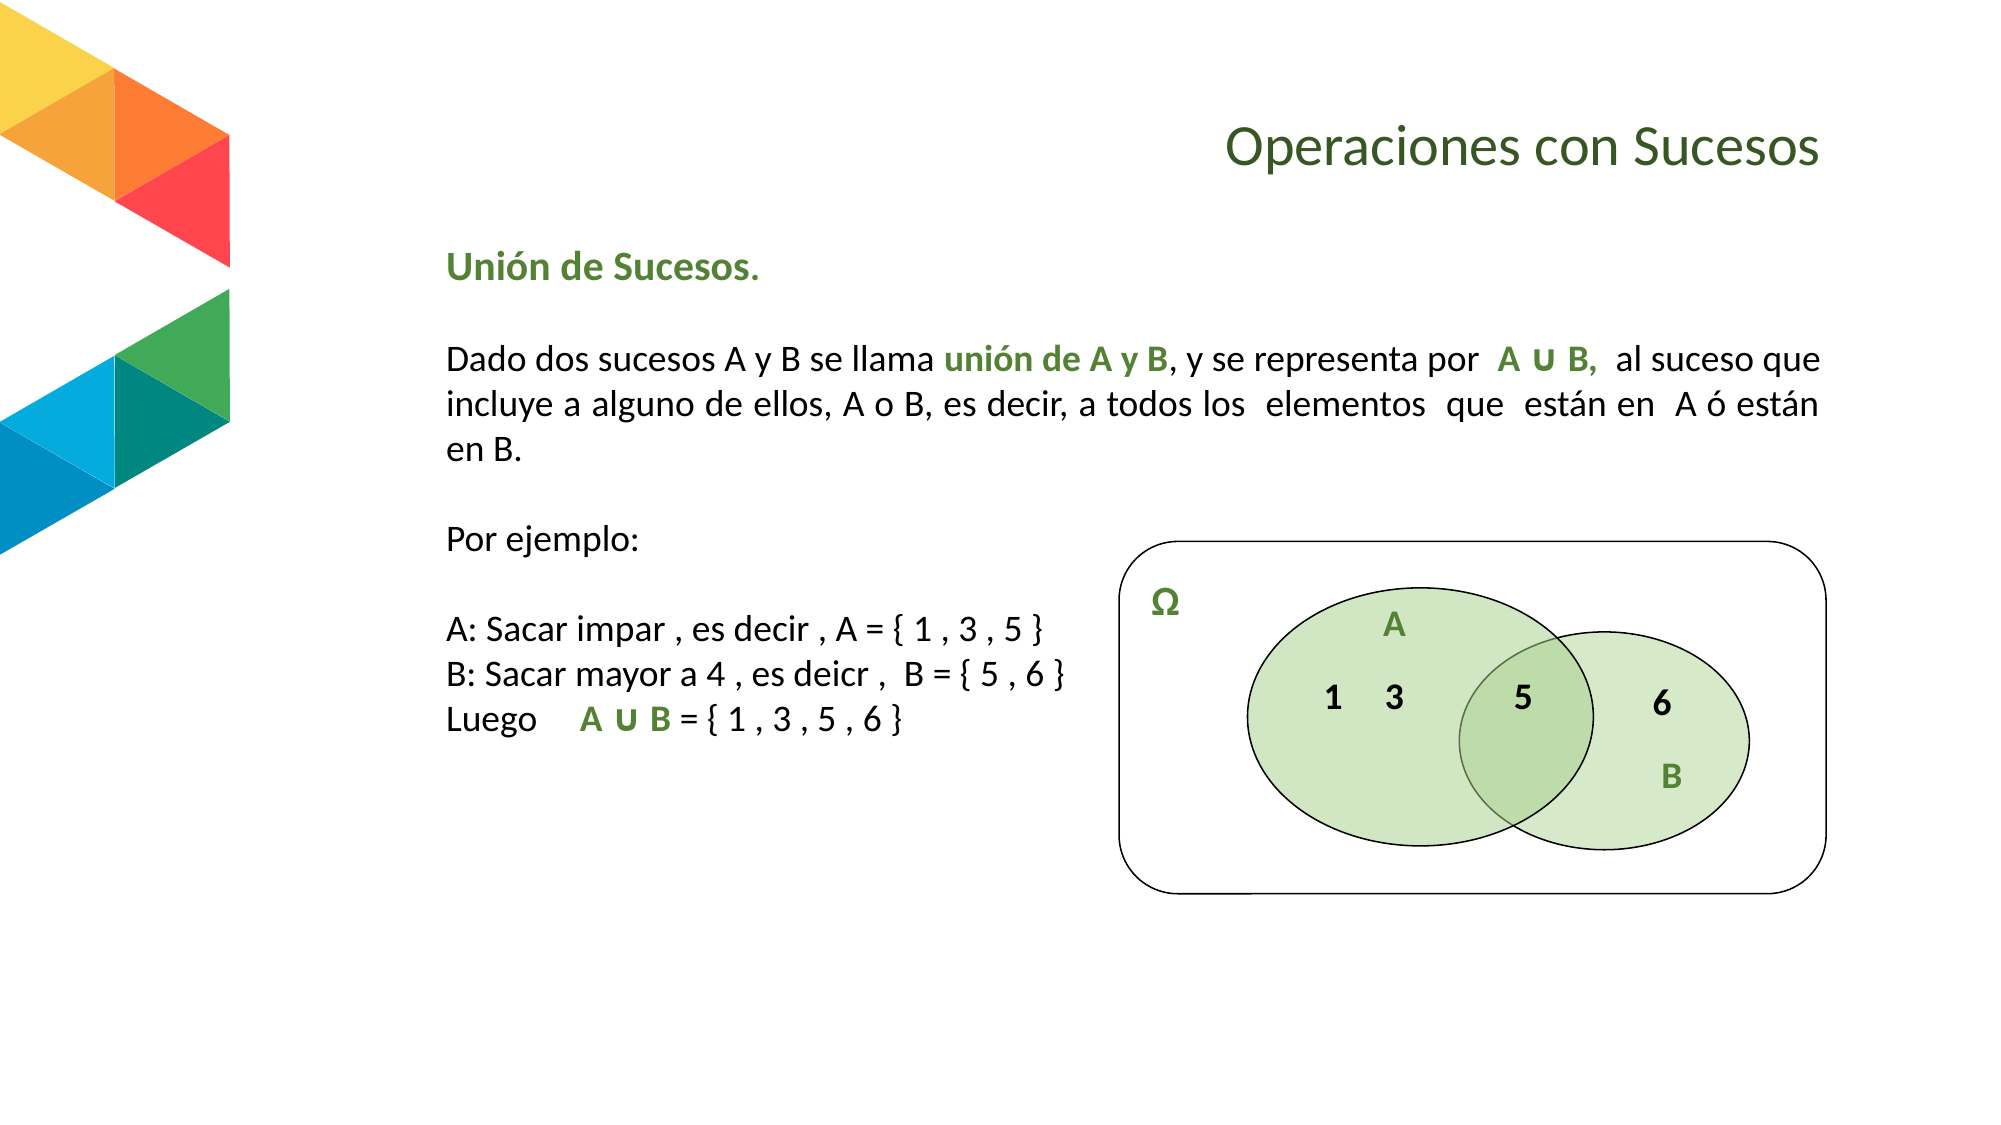

# Operaciones con Sucesos
Unión de Sucesos.

Dado dos sucesos A y B se llama unión de A y B, y se representa por  A ∪ B,  al suceso que incluye a alguno de ellos, A o B, es decir, a todos los  elementos  que  están en  A ó están en B.

Por ejemplo:

A: Sacar impar , es decir , A = { 1 , 3 , 5 }
B: Sacar mayor a 4 , es deicr ,  B = { 5 , 6 }
Luego     A ∪ B = { 1 , 3 , 5 , 6 }
Ω

           6
          A
   1     3             5

                6
                 B